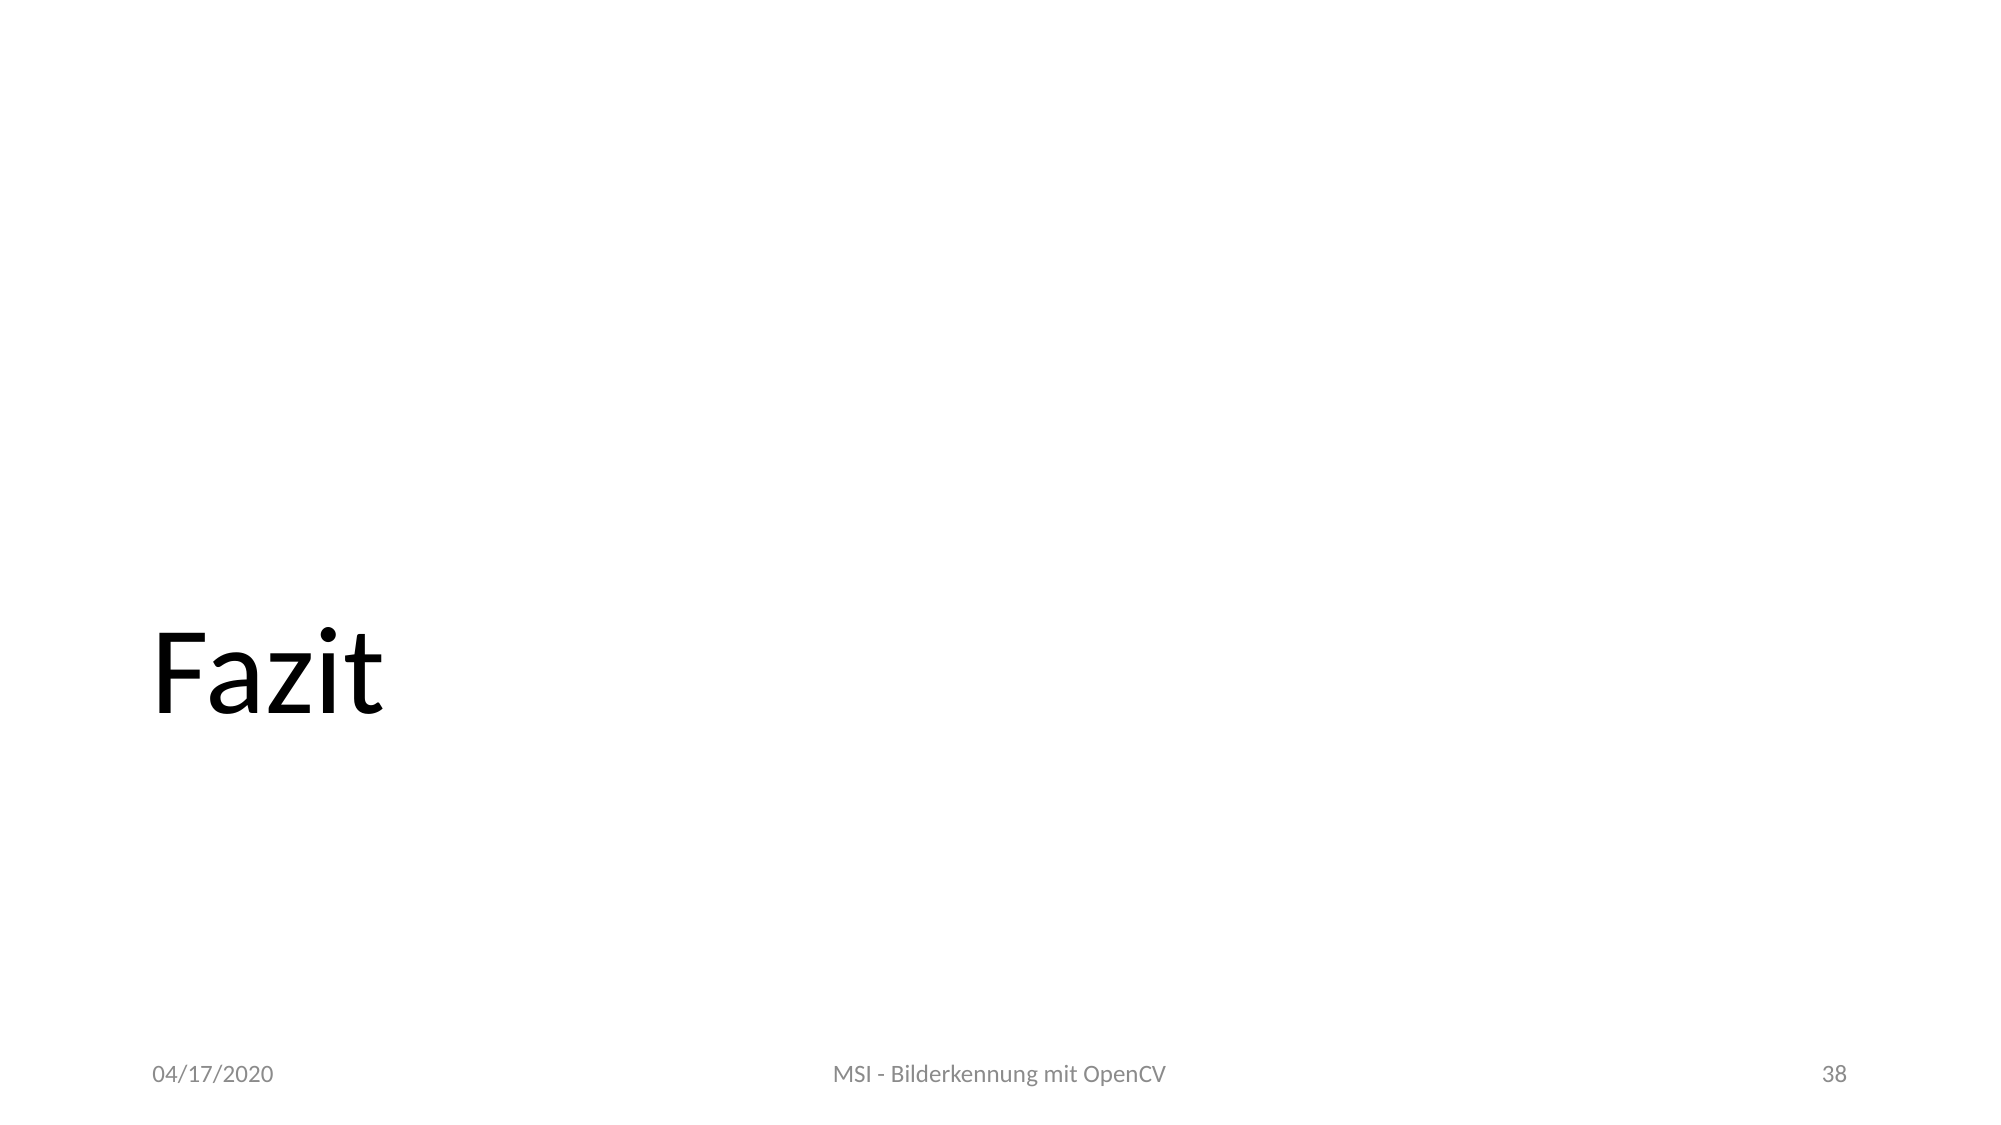

# Fazit

04/17/2020
MSI - Bilderkennung mit OpenCV
38